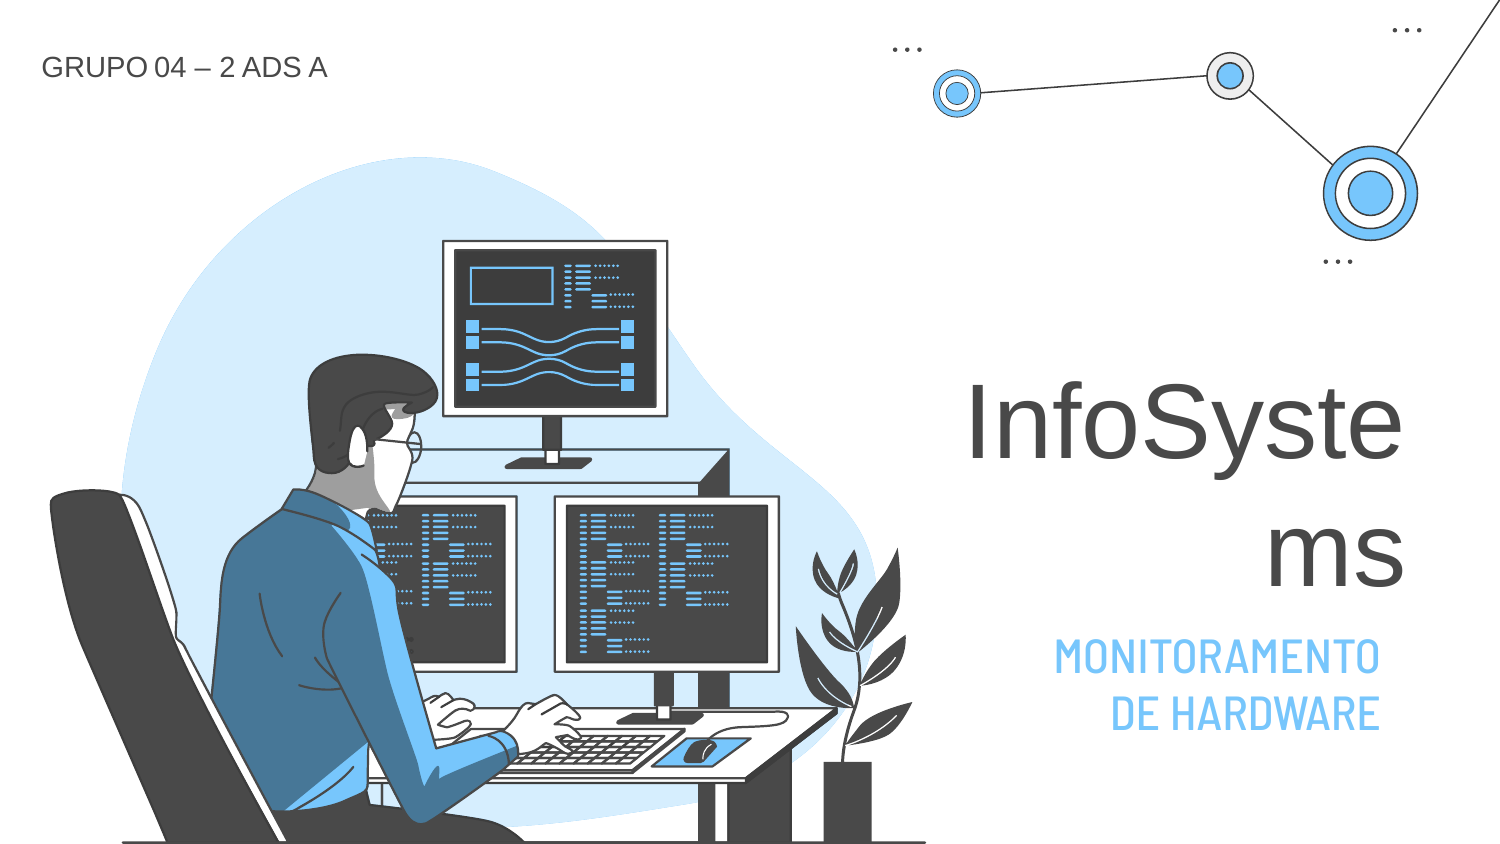

GRUPO 04 – 2 ADS A

# InfoSystems
MONITORAMENTO
DE HARDWARE